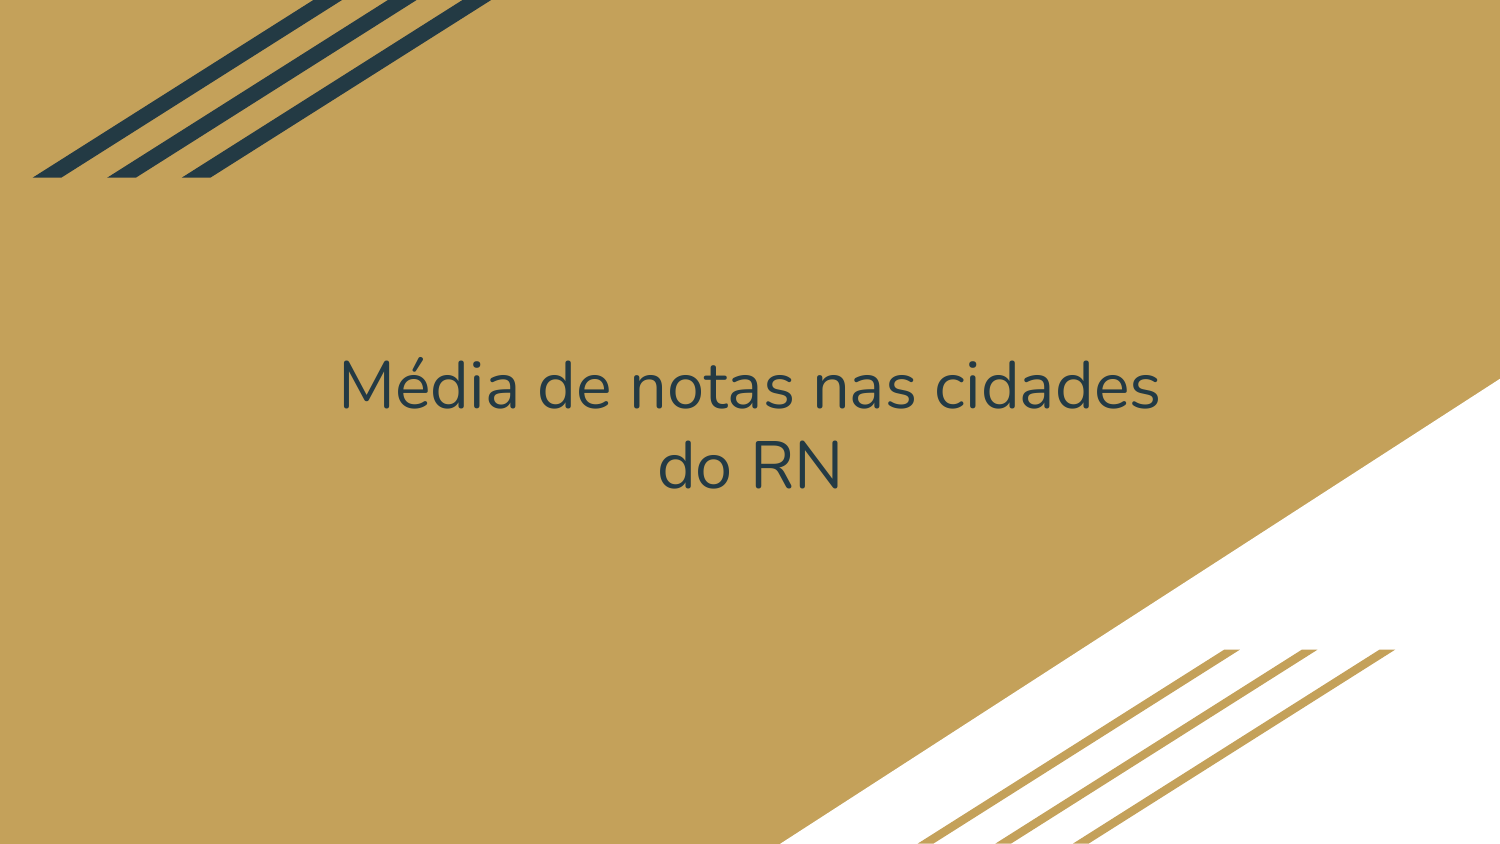

# Média de notas nas cidades do RN